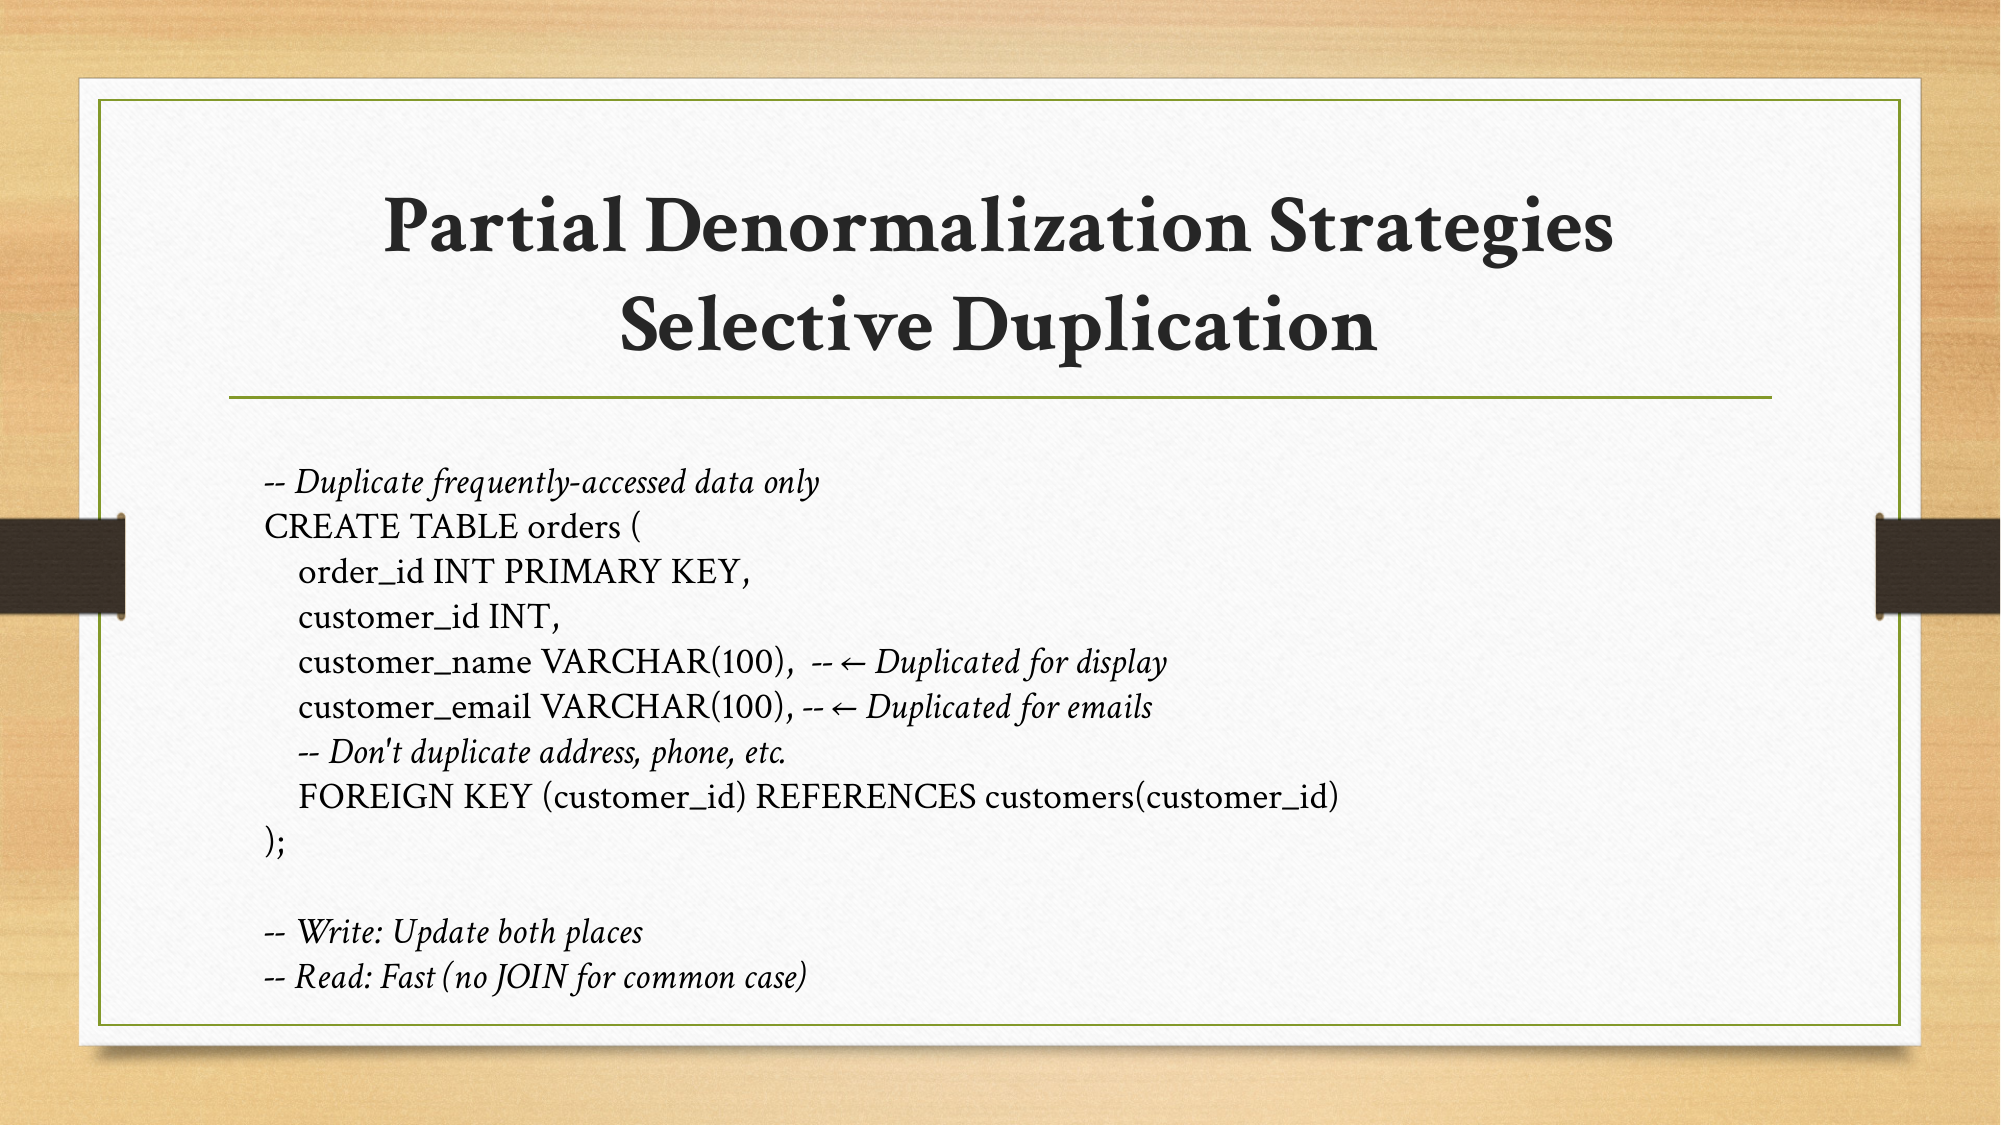

# Partial Denormalization Strategies Selective Duplication
-- Duplicate frequently-accessed data only
CREATE TABLE orders (
    order_id INT PRIMARY KEY,
    customer_id INT,
    customer_name VARCHAR(100),  -- ← Duplicated for display
    customer_email VARCHAR(100), -- ← Duplicated for emails
    -- Don't duplicate address, phone, etc.
    FOREIGN KEY (customer_id) REFERENCES customers(customer_id)
);

-- Write: Update both places
-- Read: Fast (no JOIN for common case)